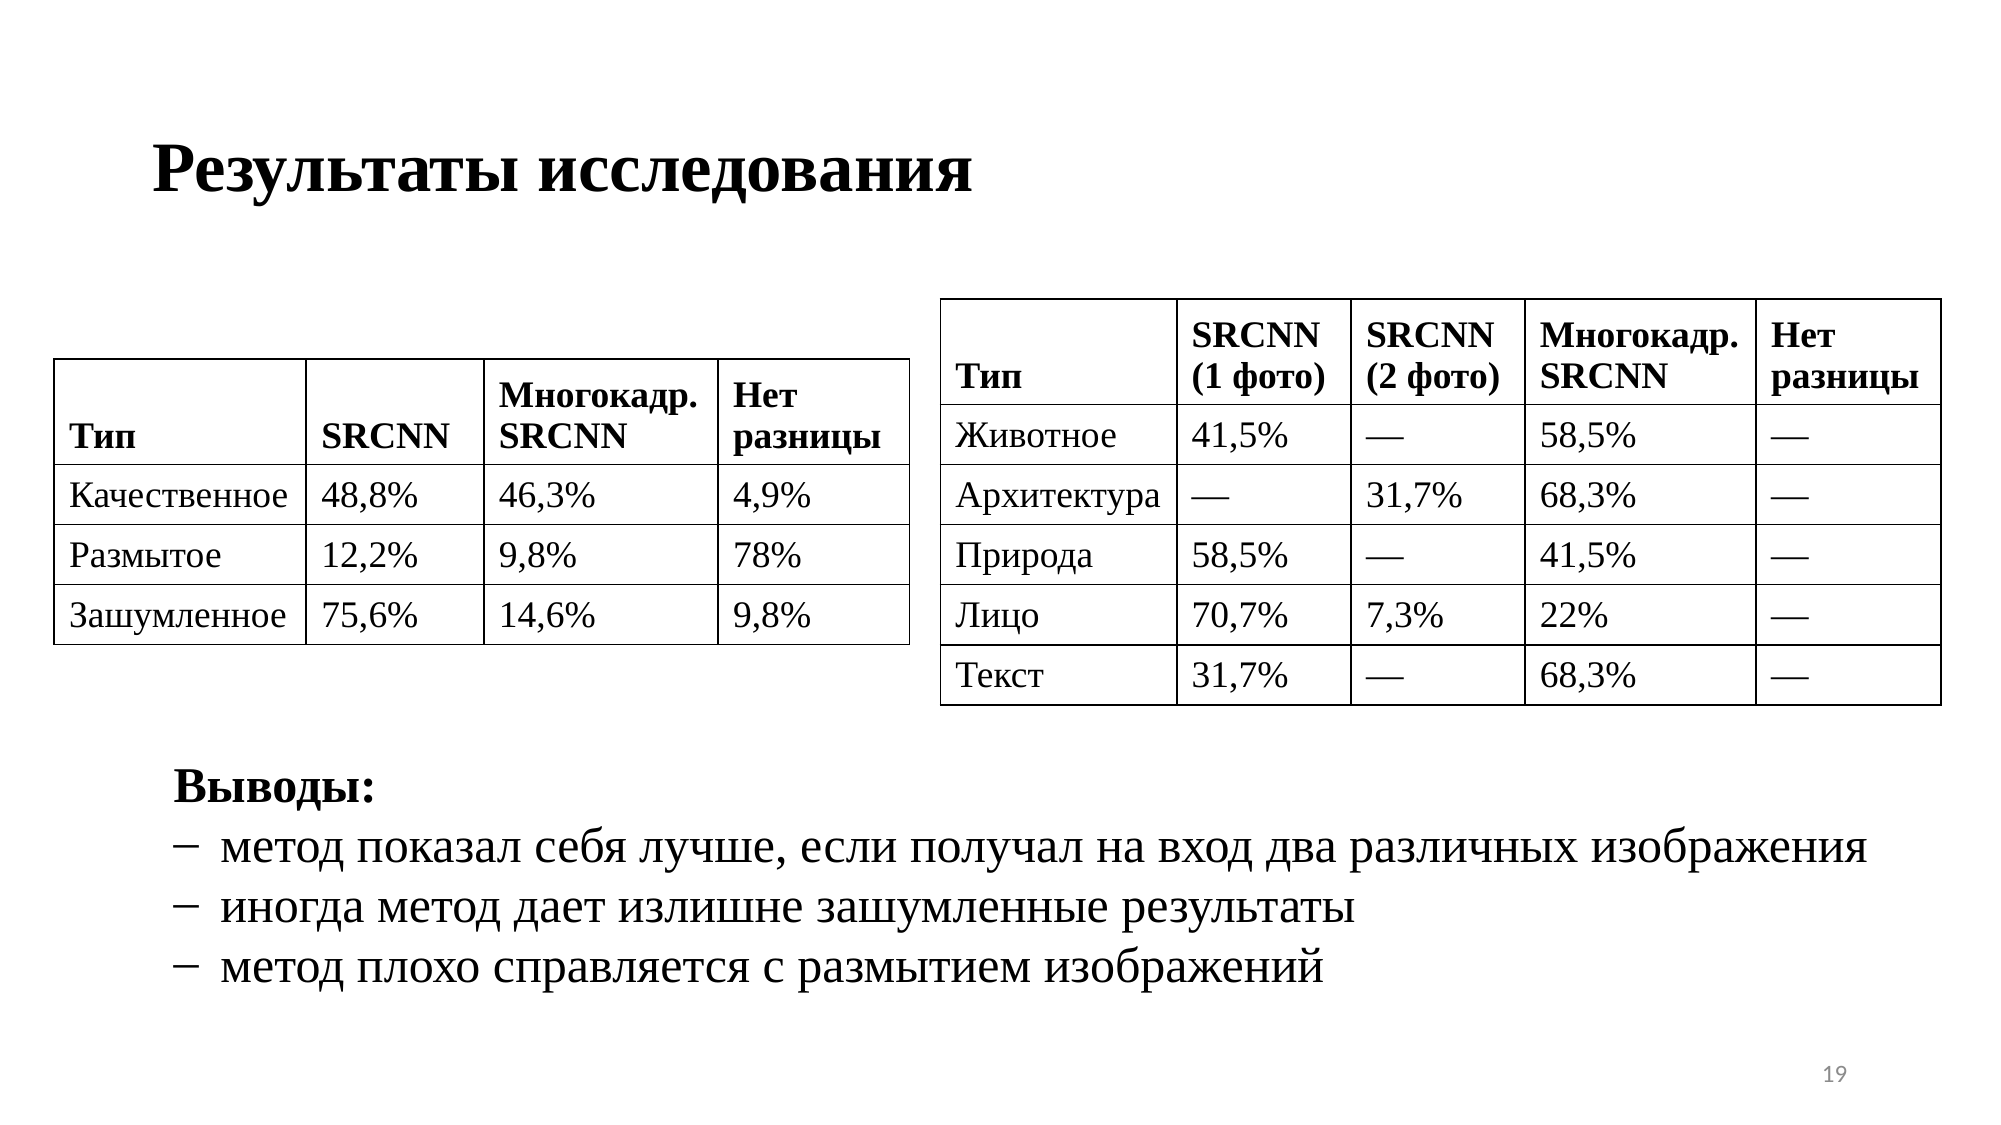

# Результаты исследования
| Тип | SRCNN (1 фото) | SRCNN (2 фото) | Многокадр. SRCNN | Нет разницы |
| --- | --- | --- | --- | --- |
| Животное | 41,5% | ― | 58,5% | ― |
| Архитектура | ― | 31,7% | 68,3% | ― |
| Природа | 58,5% | ― | 41,5% | ― |
| Лицо | 70,7% | 7,3% | 22% | ― |
| Текст | 31,7% | ― | 68,3% | ― |
| Тип | SRCNN | Многокадр. SRCNN | Нет разницы |
| --- | --- | --- | --- |
| Качественное | 48,8% | 46,3% | 4,9% |
| Размытое | 12,2% | 9,8% | 78% |
| Зашумленное | 75,6% | 14,6% | 9,8% |
Выводы:
метод показал себя лучше, если получал на вход два различных изображения
иногда метод дает излишне зашумленные результаты
метод плохо справляется с размытием изображений
19